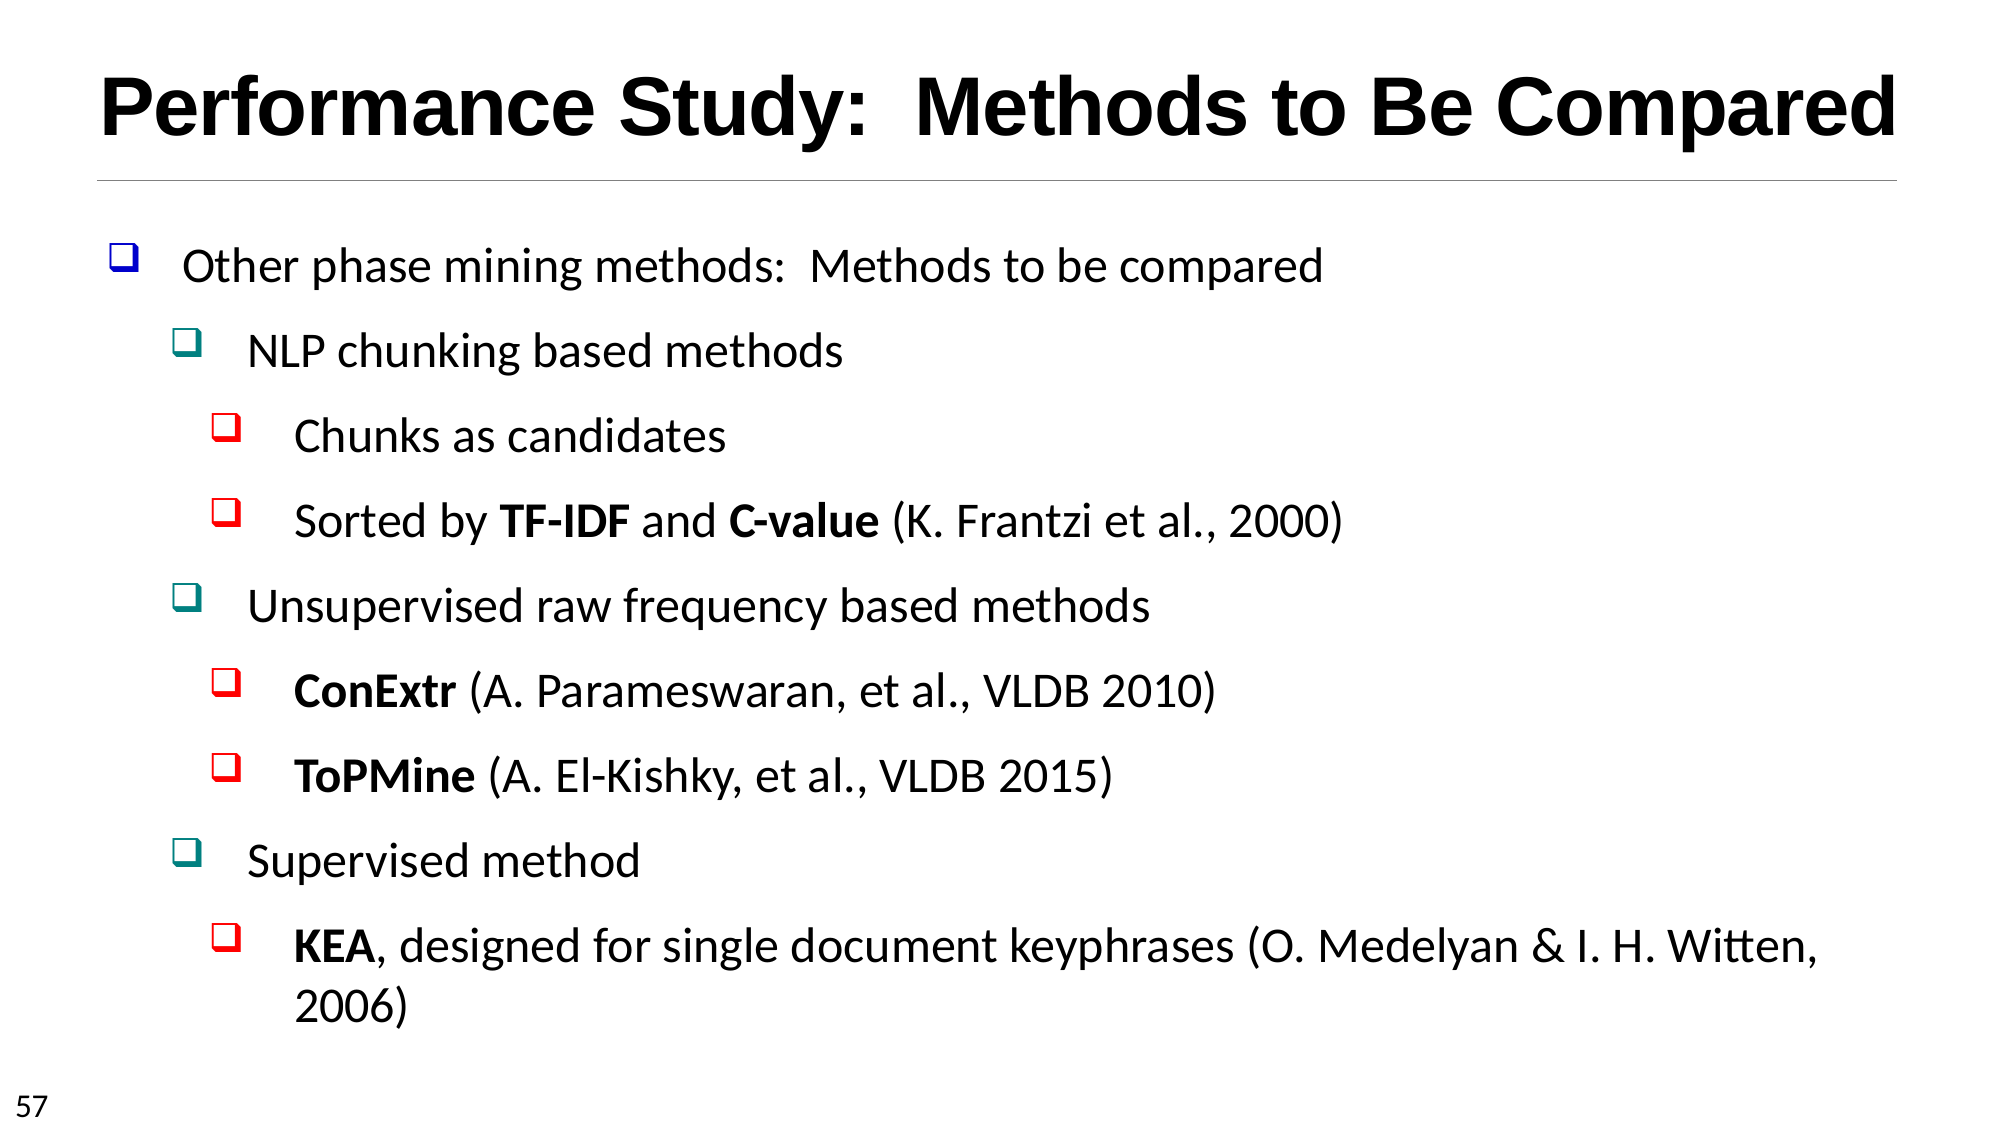

# Performance Study:  Methods to Be Compared
Other phase mining methods:  Methods to be compared
NLP chunking based methods
Chunks as candidates
Sorted by TF-IDF and C-value (K. Frantzi et al., 2000)
Unsupervised raw frequency based methods
ConExtr (A. Parameswaran, et al., VLDB 2010)
ToPMine (A. El-Kishky, et al., VLDB 2015)
Supervised method
KEA, designed for single document keyphrases (O. Medelyan & I. H. Witten, 2006)